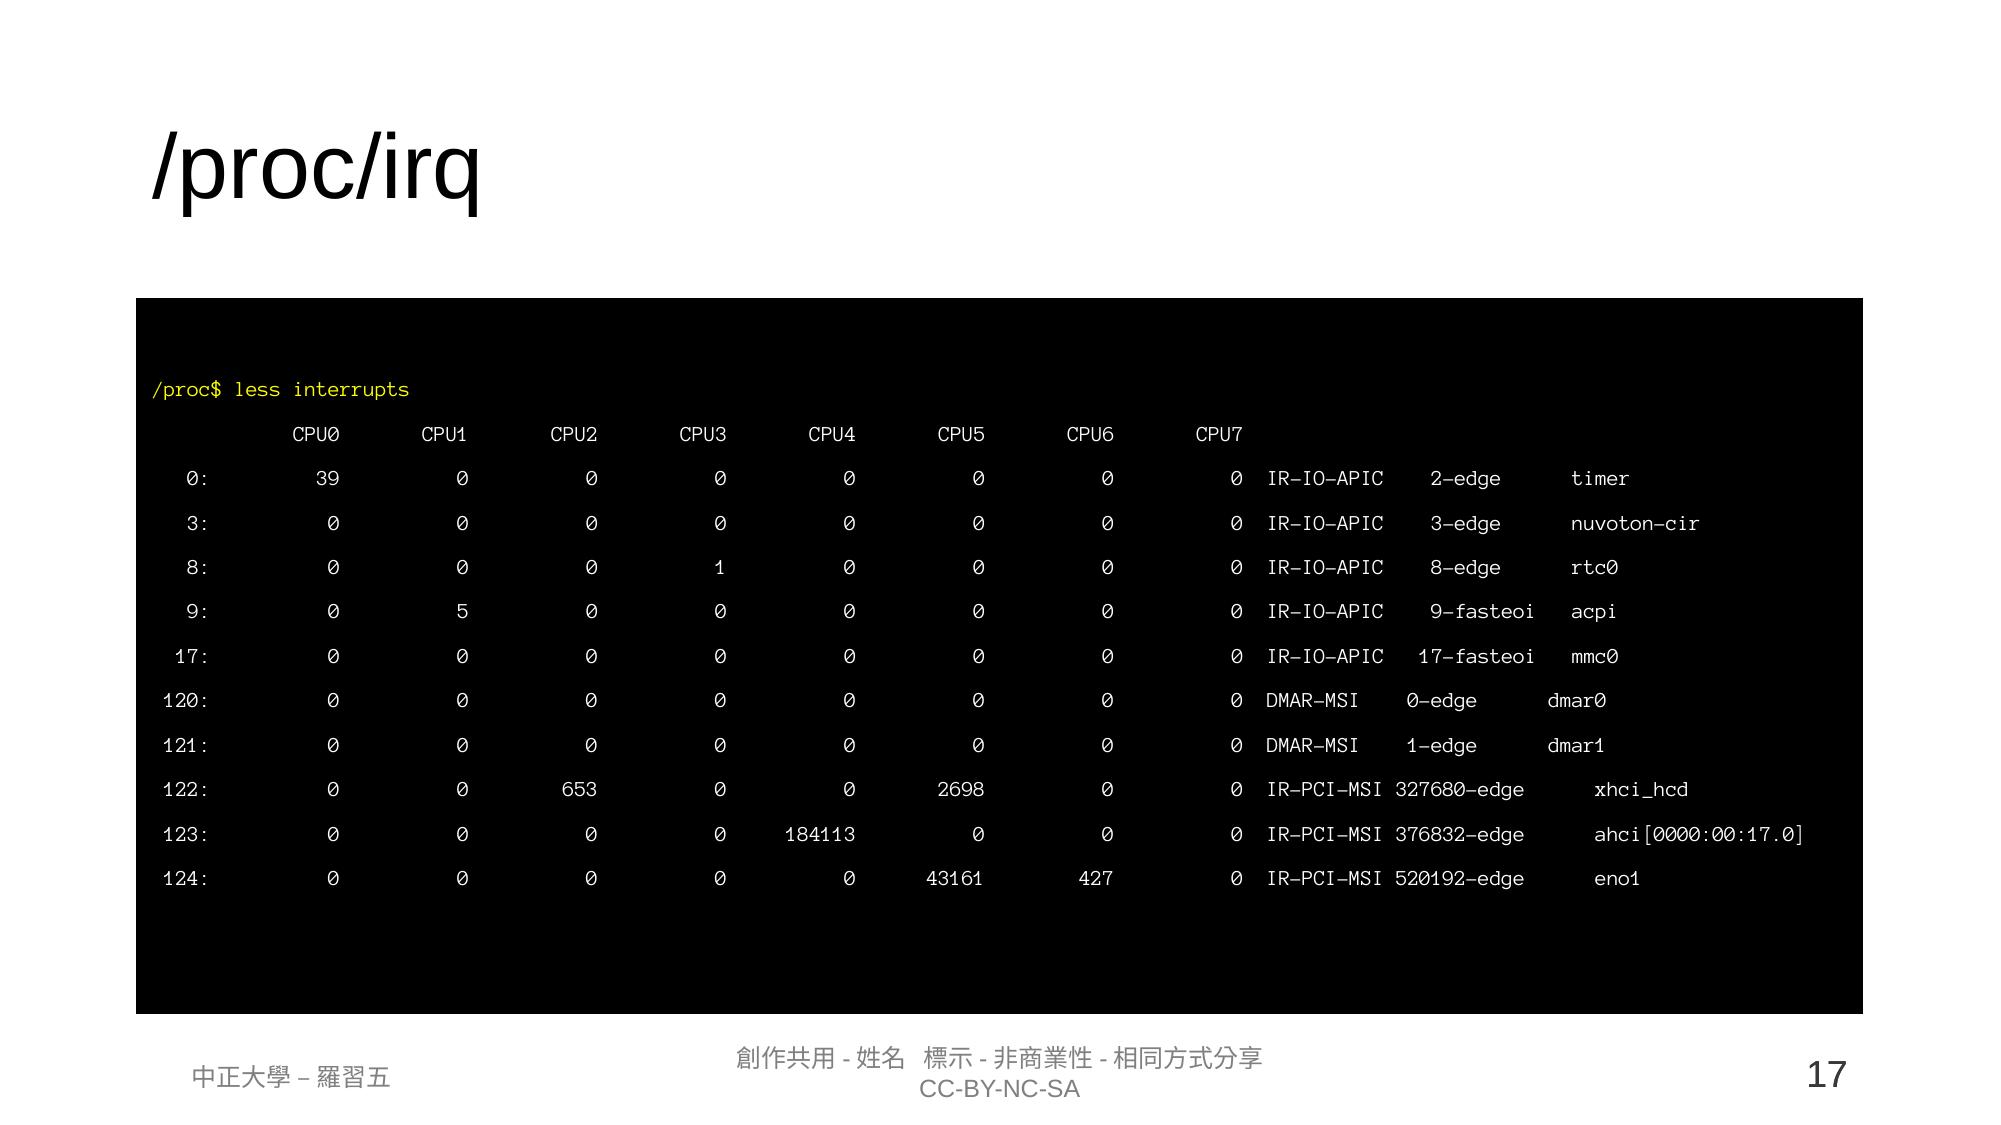

# /proc/irq
/proc$ less interrupts
            CPU0       CPU1       CPU2       CPU3       CPU4       CPU5       CPU6       CPU7
   0:         39          0          0          0          0          0          0          0  IR-IO-APIC    2-edge      timer
   3:          0          0          0          0          0          0          0          0  IR-IO-APIC    3-edge      nuvoton-cir
   8:          0          0          0          1          0          0          0          0  IR-IO-APIC    8-edge      rtc0
   9:          0          5          0          0          0          0          0          0  IR-IO-APIC    9-fasteoi   acpi
  17:          0          0          0          0          0          0          0          0  IR-IO-APIC   17-fasteoi   mmc0
 120:          0          0          0          0          0          0          0          0  DMAR-MSI    0-edge      dmar0
 121:          0          0          0          0          0          0          0          0  DMAR-MSI    1-edge      dmar1
 122:          0          0        653          0          0       2698          0          0  IR-PCI-MSI 327680-edge      xhci_hcd
 123:          0          0          0          0     184113          0          0          0  IR-PCI-MSI 376832-edge      ahci[0000:00:17.0]
 124:          0          0          0          0          0      43161        427          0  IR-PCI-MSI 520192-edge      eno1